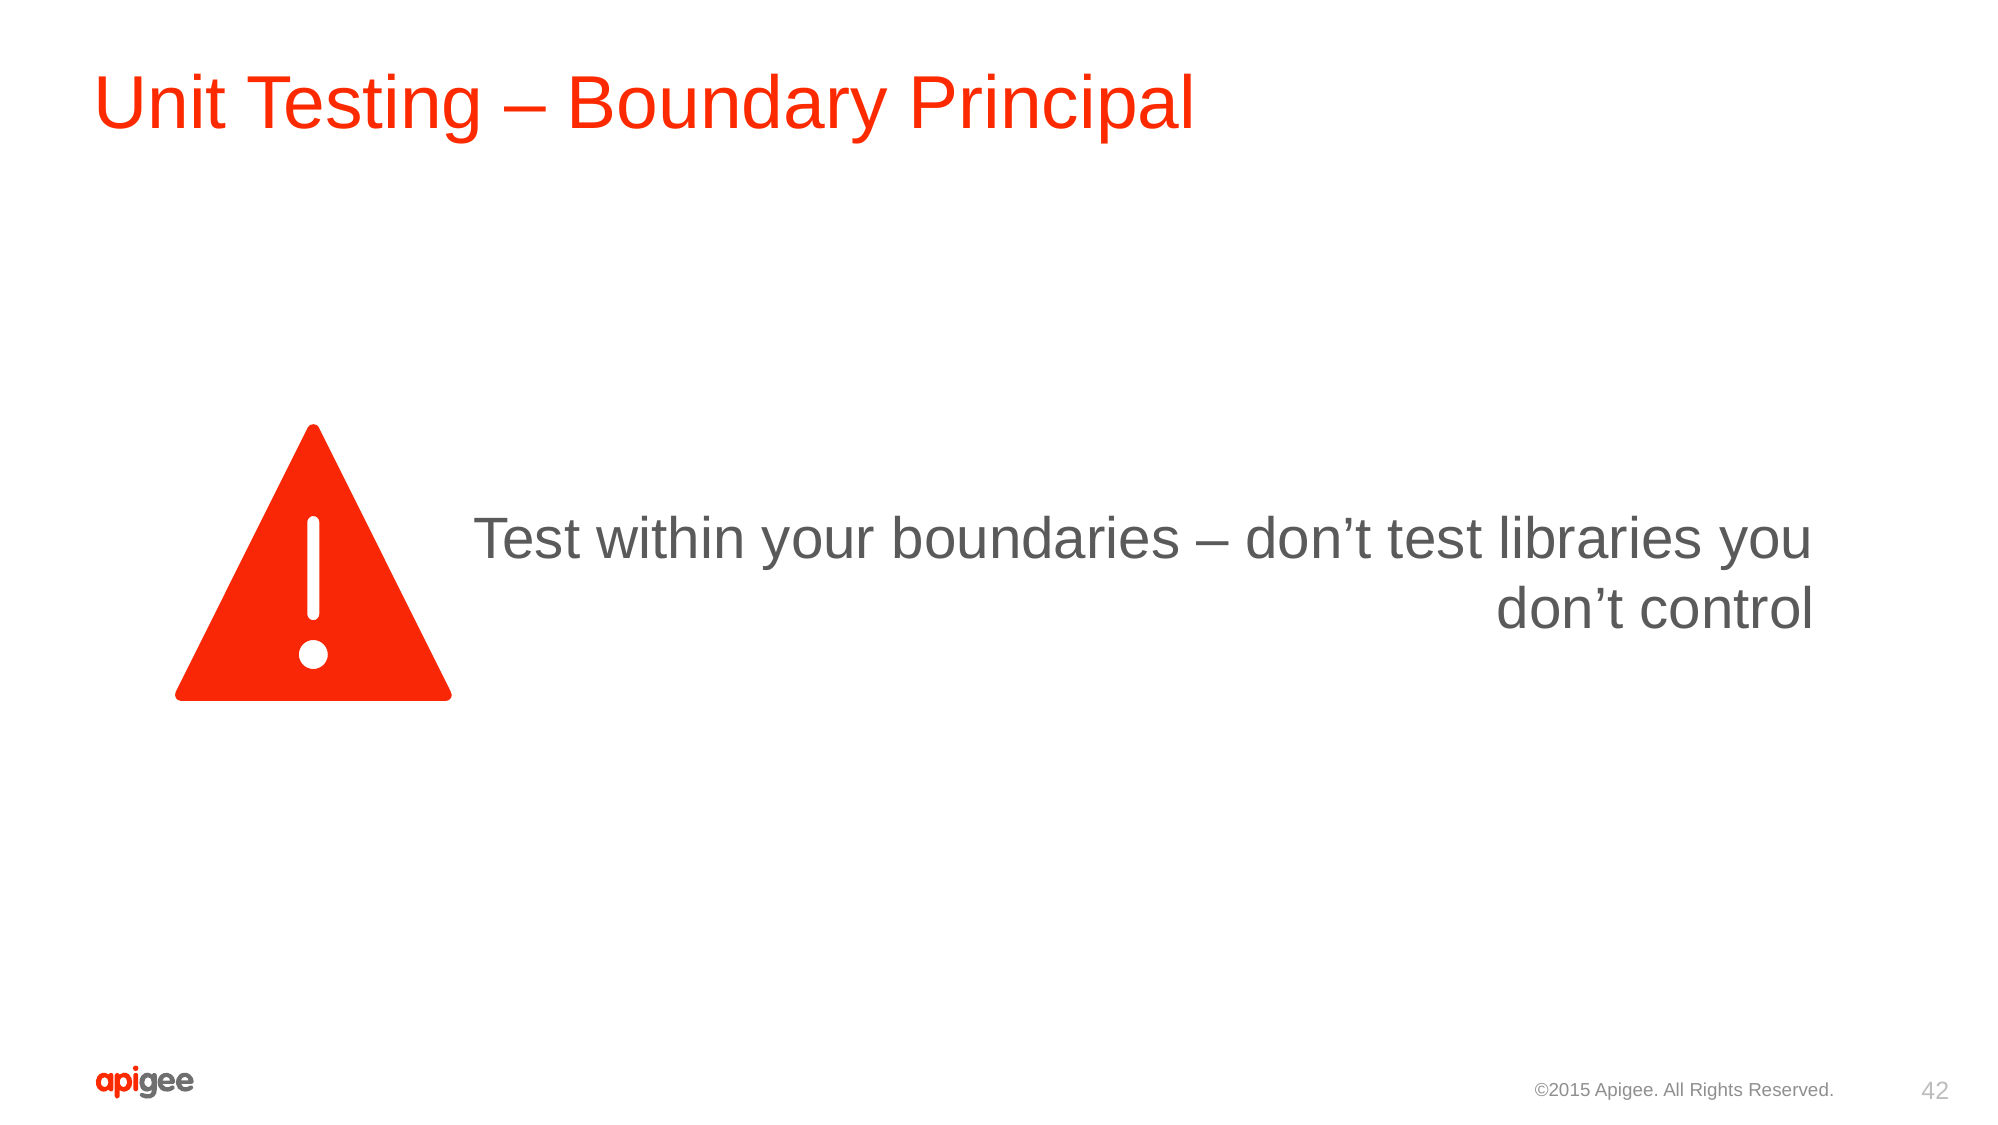

# Unit Testing – Boundary Principal

Test within your boundaries – don’t test libraries you don’t control
©2015 Apigee. All Rights Reserved.
42